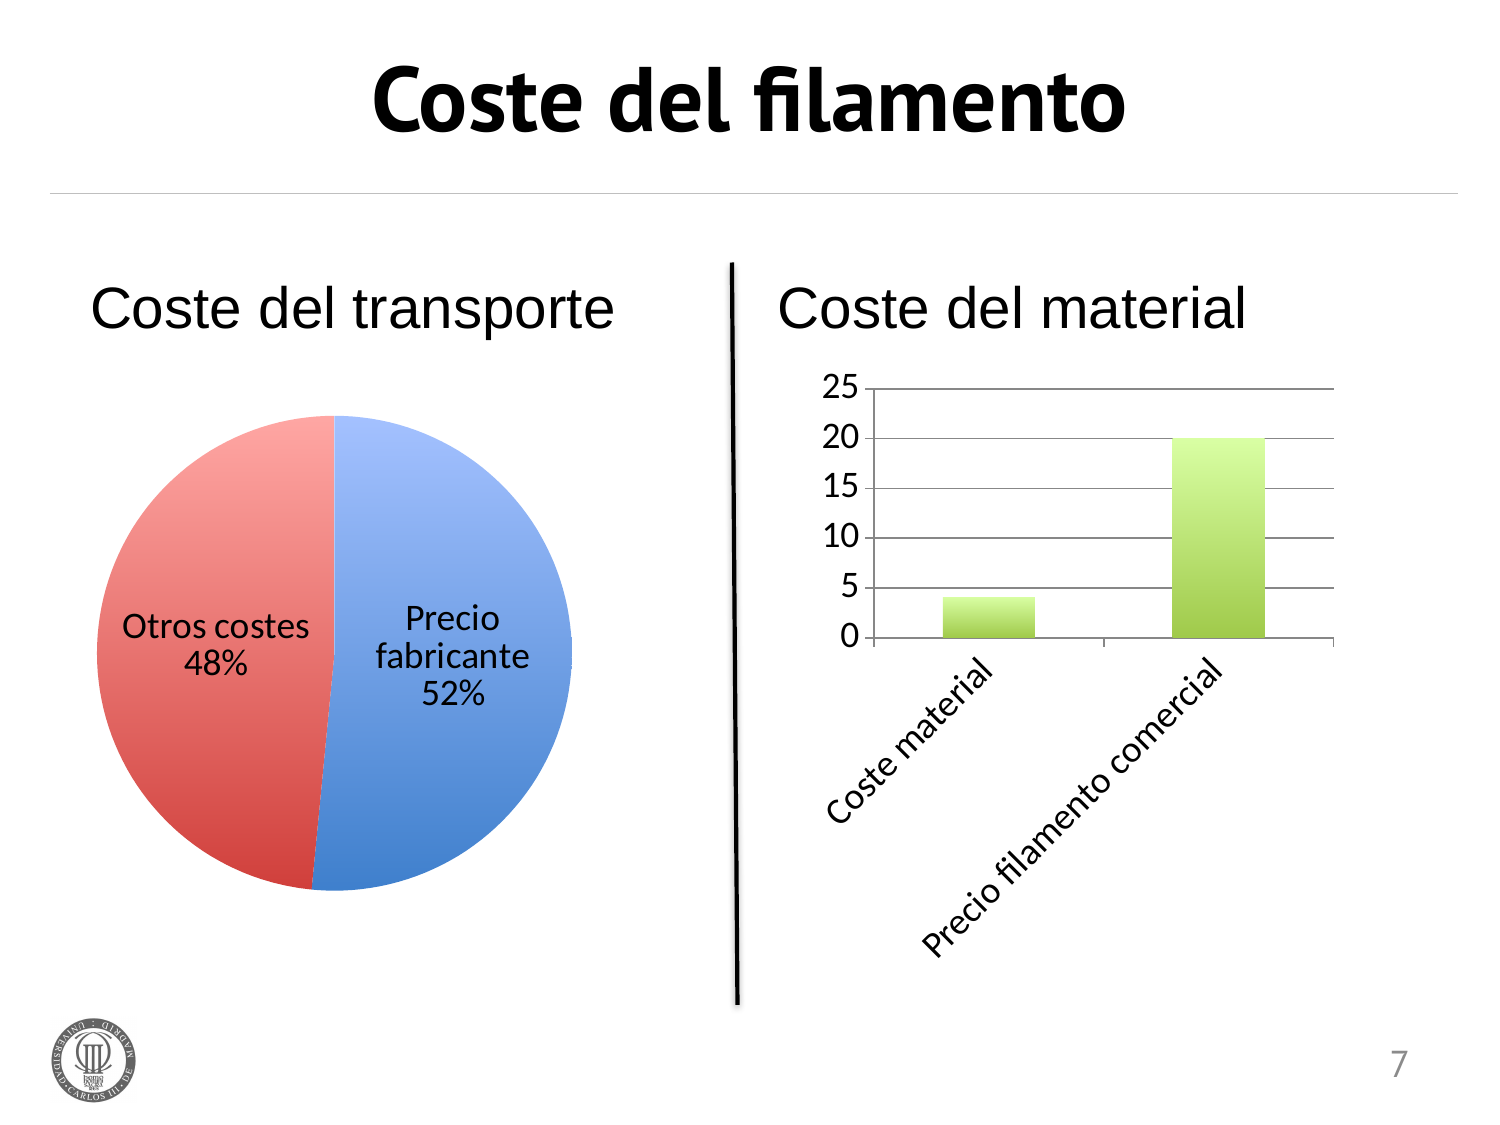

# Coste del filamento
Coste del transporte
Coste del material

### Chart

| Category | Material |
|---|---|
| Coste material | 4.0 |
| Precio filamento comercial | 20.0 |

### Chart

| Category | Ventas |
|---|---|
| Precio fabricante | 7.91 |
| Otros costes | 7.44 |
7